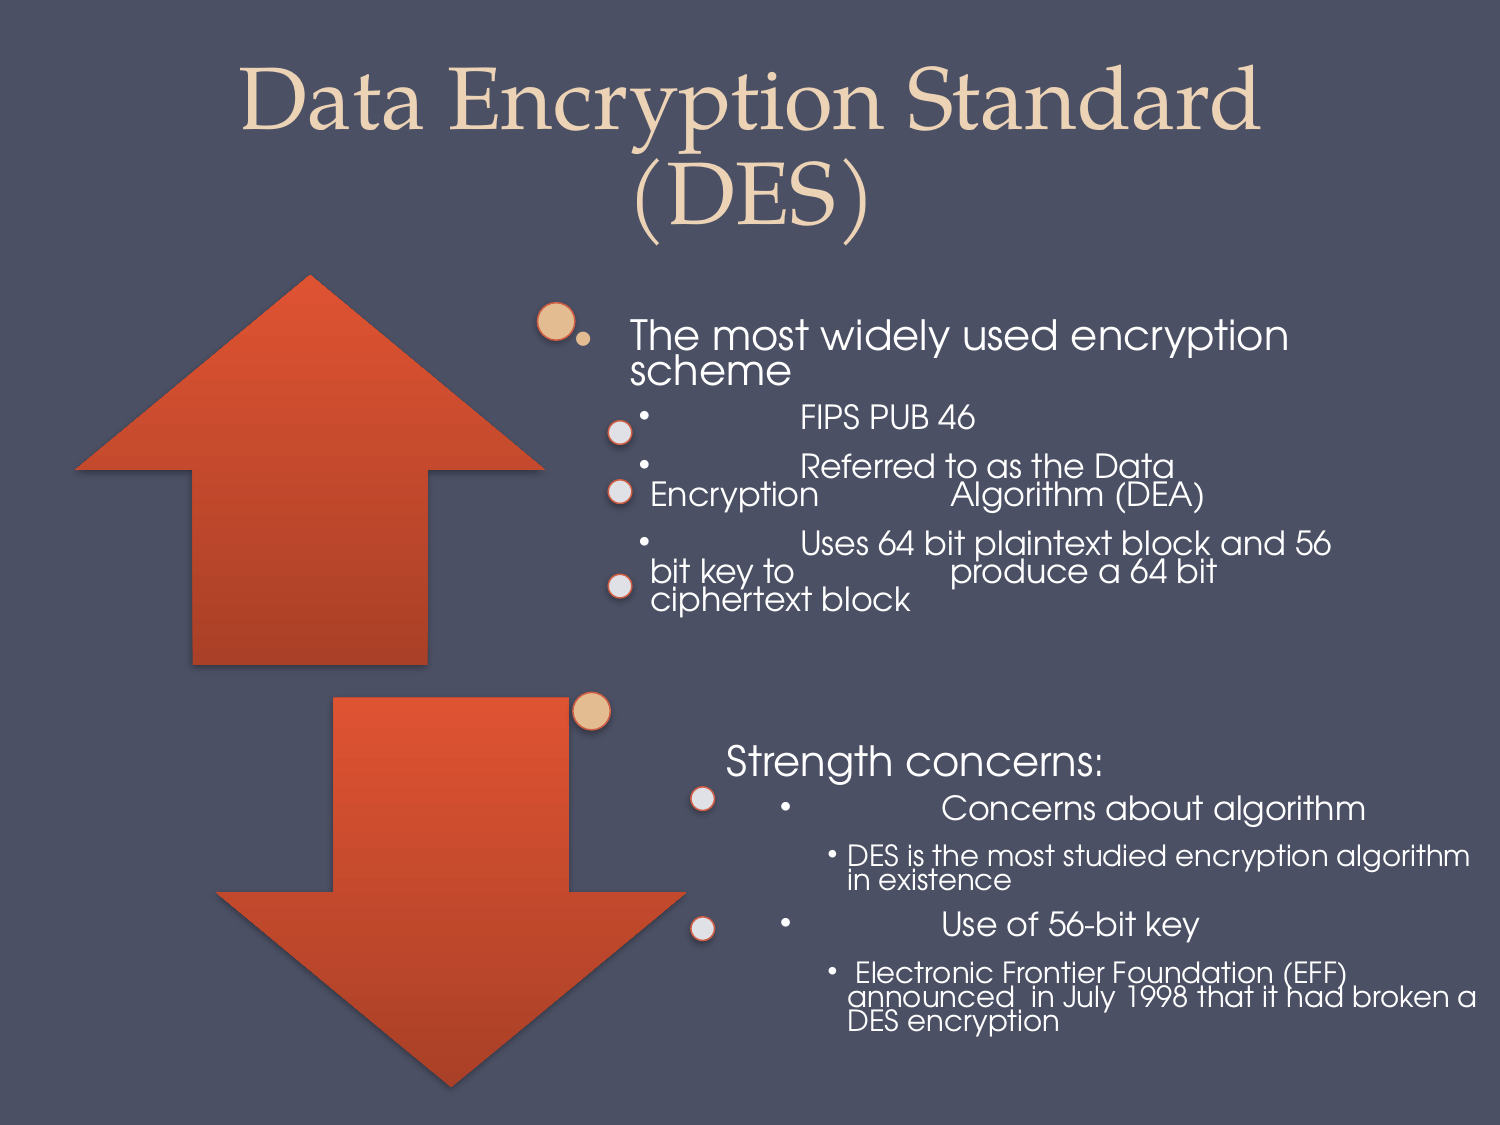

# Data Encryption Standard (DES)
The most widely used encryption scheme
 	Referred to as the Data Encryption   	Algorithm (DEA)
 Strength concerns:
 	Concerns about algorithm
 	Use of 56-bit key
 Electronic Frontier Foundation (EFF) announced  in July 1998 that it had broken a DES encryption
 	Uses 64 bit plaintext block and 56 bit key to 	produce a 64 bit ciphertext block
 	FIPS PUB 46
DES is the most studied encryption algorithm in existence